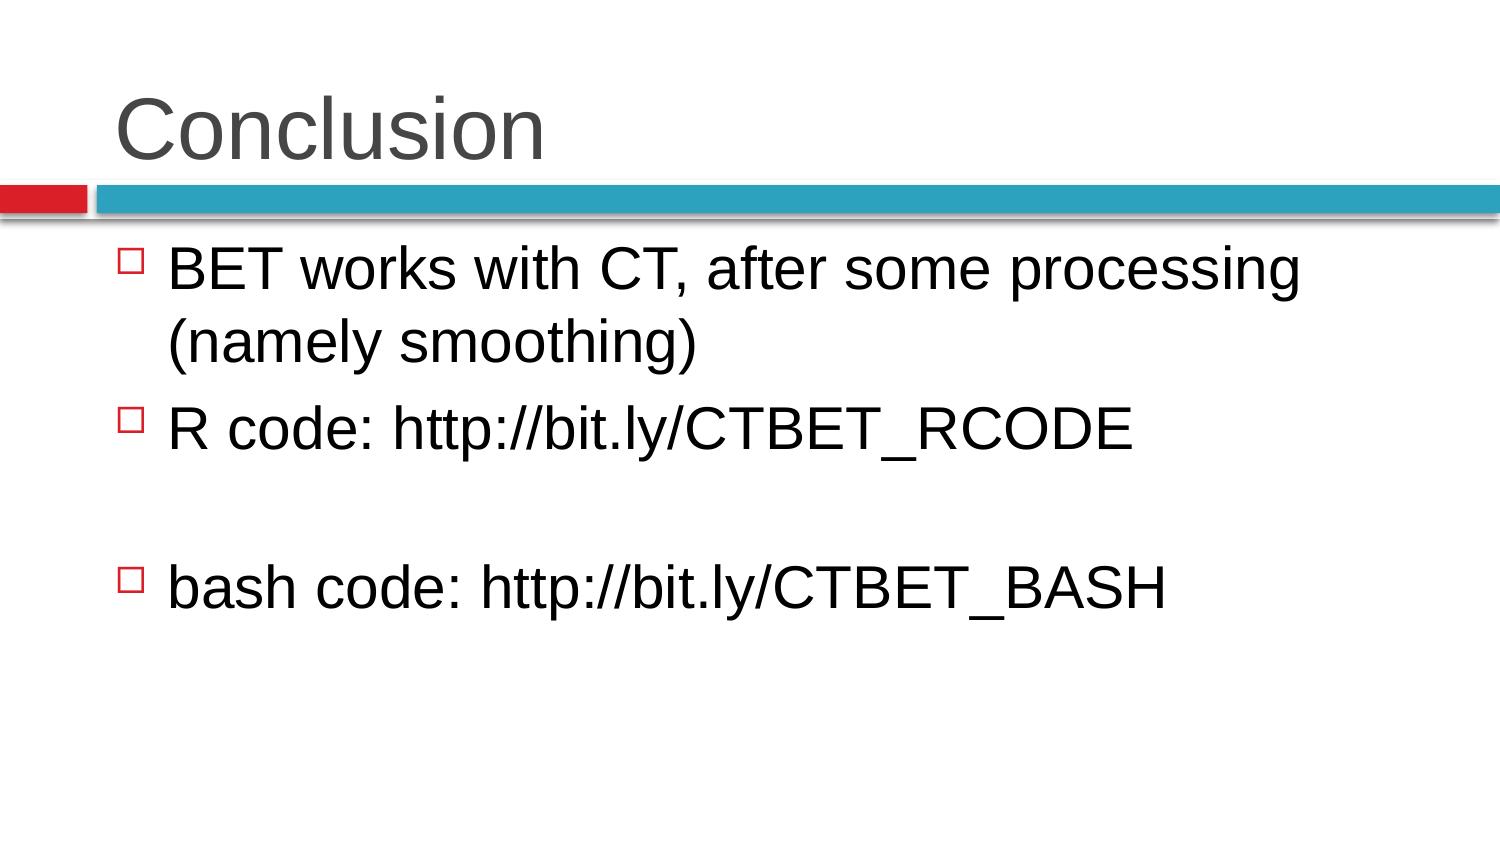

# Conclusion
BET works with CT, after some processing (namely smoothing)
R code: http://bit.ly/CTBET_RCODE
bash code: http://bit.ly/CTBET_BASH